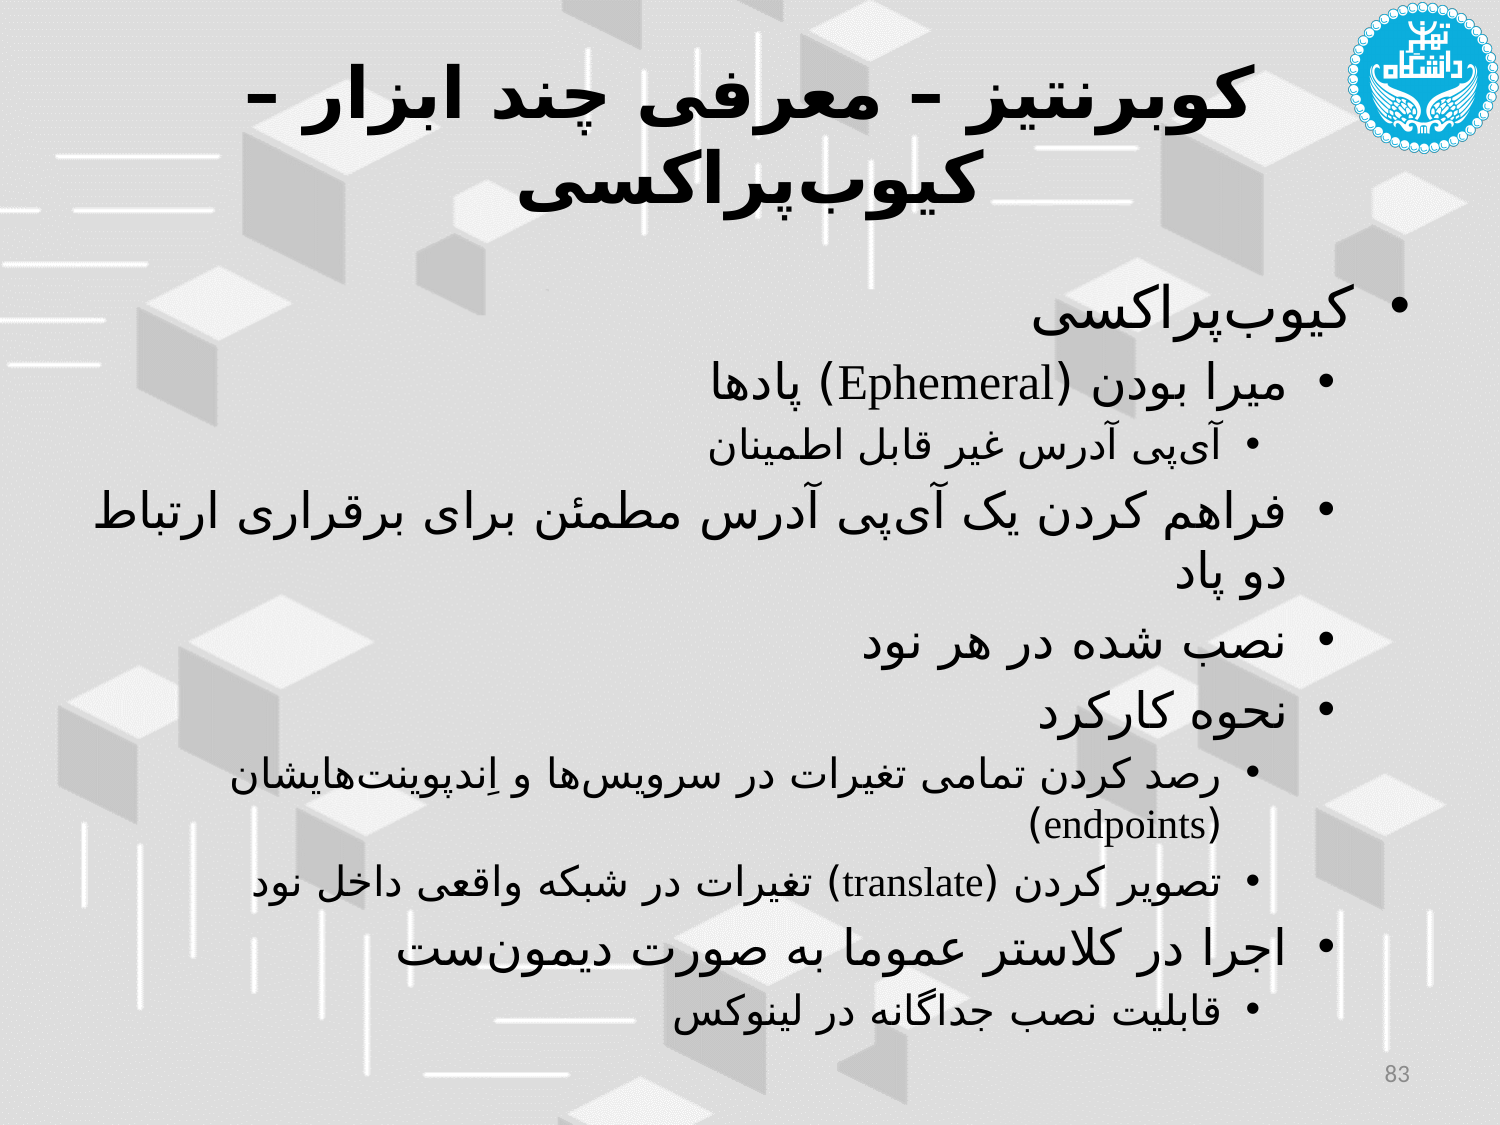

# کوبرنتیز – معرفی چند ابزار – کیوب‌پراکسی
کیوب‌پراکسی
میرا بودن (Ephemeral) پادها
آی‌پی آدرس غیر قابل اطمینان
فراهم کردن یک آی‌پی آدرس مطمئن برای برقراری ارتباط دو پاد
نصب شده در هر نود
نحوه کارکرد
رصد کردن تمامی تغیرات در سرویس‌ها و اِندپوینت‌هایشان (endpoints)
تصویر کردن (translate) تغیرات در شبکه واقعی داخل نود
اجرا در کلاستر عموما به صورت دیمون‌ست
قابلیت نصب جداگانه در لینوکس

83